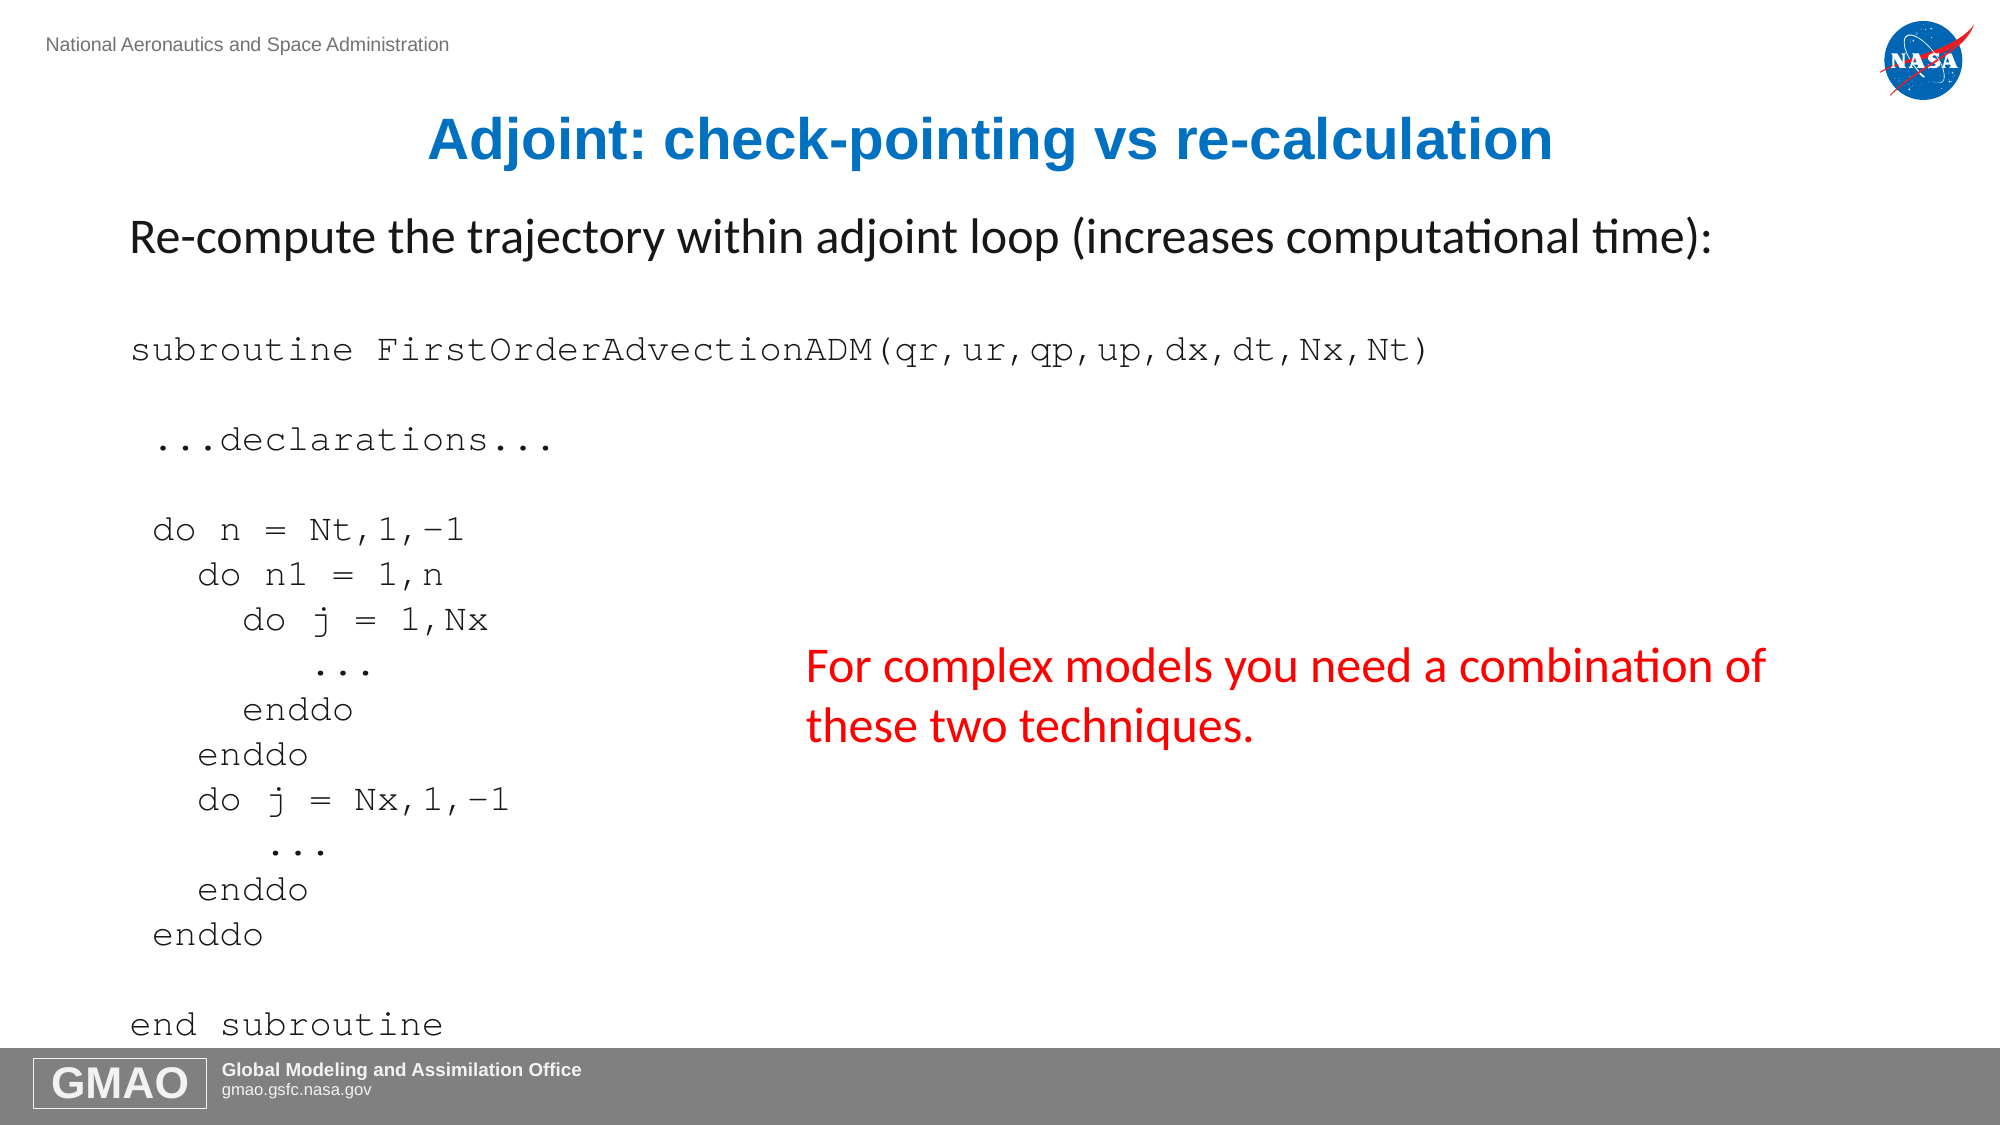

# Adjoint: check-pointing vs re-calculation
Re-compute the trajectory within adjoint loop (increases computational time):

subroutine FirstOrderAdvectionADM(qr,ur,qp,up,dx,dt,Nx,Nt)

 ...declarations...

 do n = Nt,1,-1
   do n1 = 1,n
     do j = 1,Nx
        ...
     enddo
   enddo
   do j = Nx,1,-1
      ...
   enddo
 enddo

end subroutine

For complex models you need a combination of these two techniques.